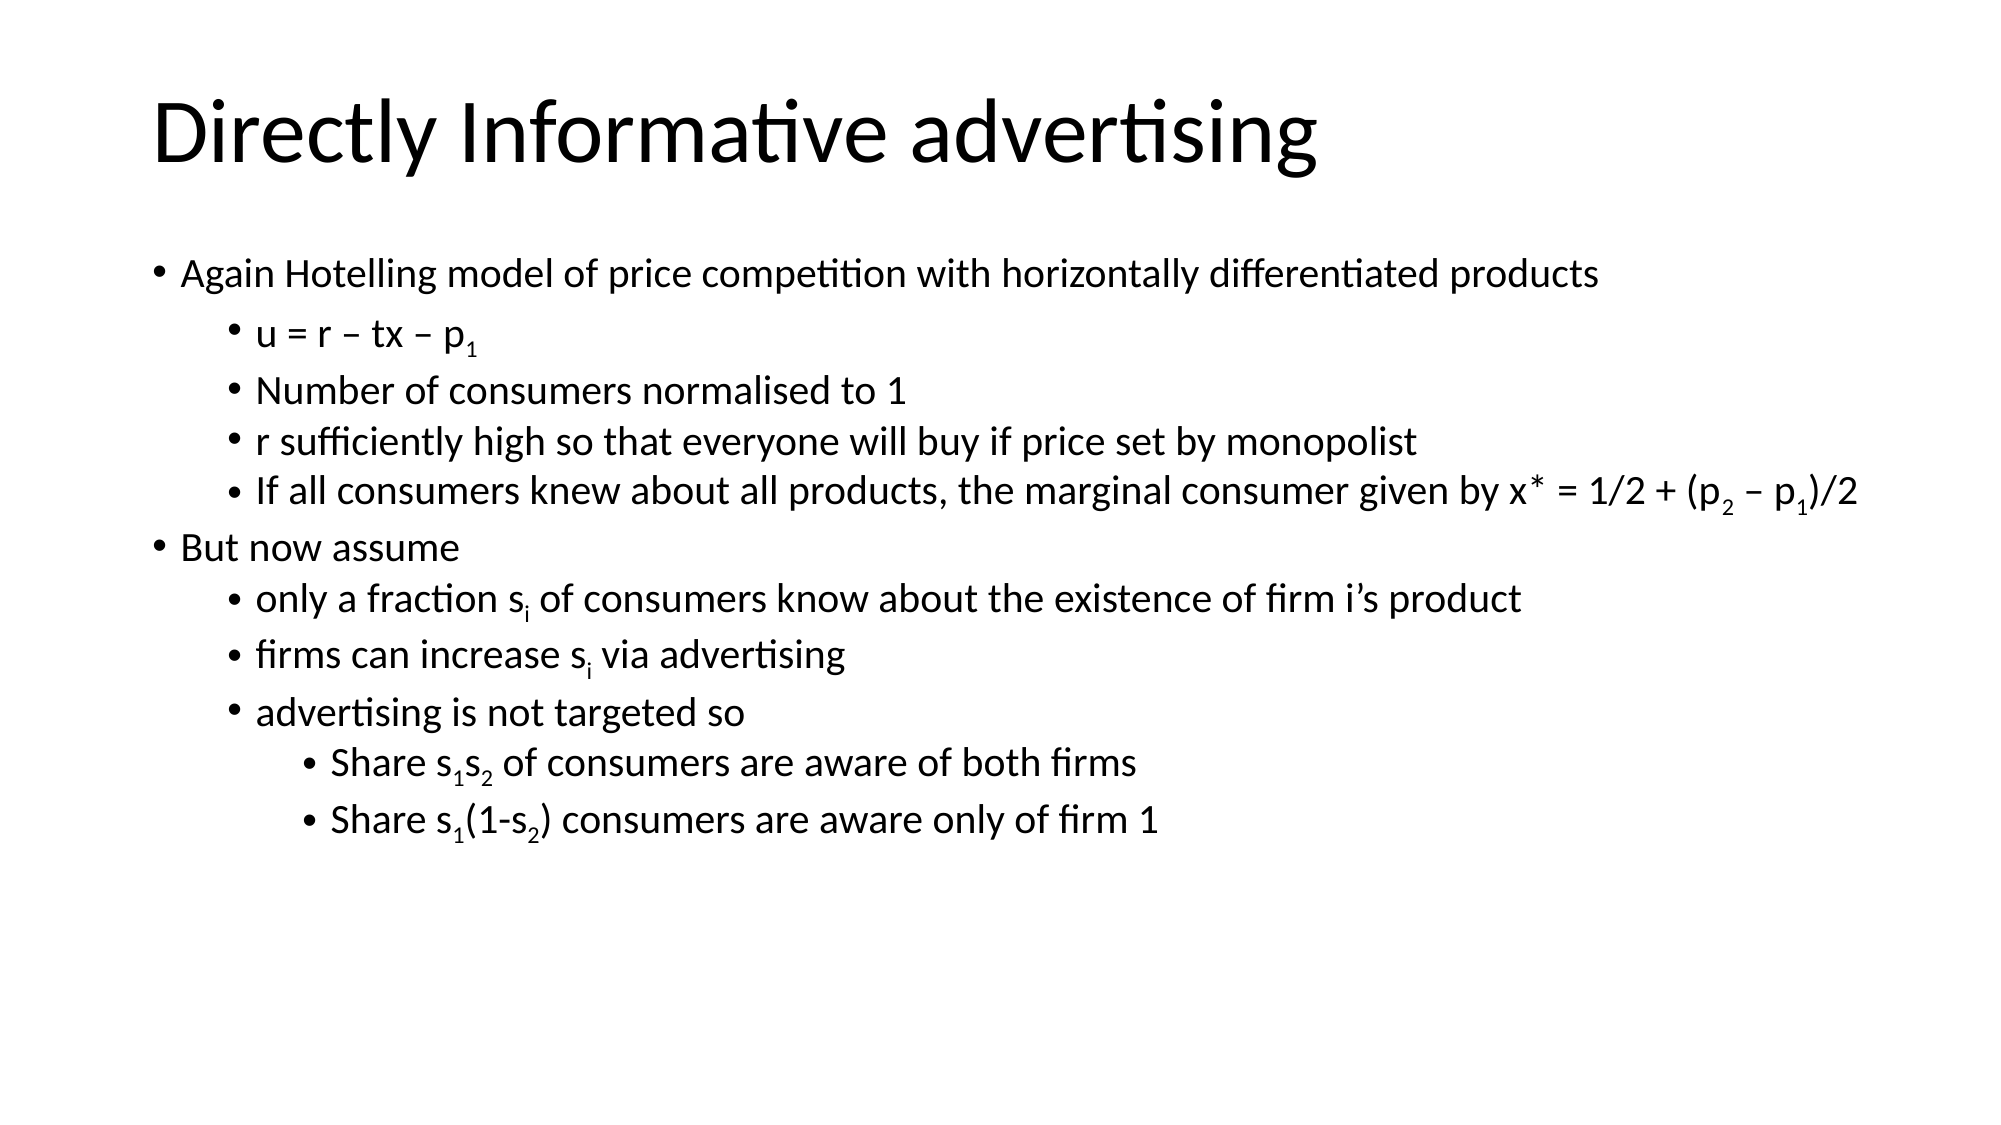

# Directly Informative advertising
Again Hotelling model of price competition with horizontally differentiated products
u = r – tx – p1
Number of consumers normalised to 1
r sufficiently high so that everyone will buy if price set by monopolist
If all consumers knew about all products, the marginal consumer given by x* = 1/2 + (p2 – p1)/2
But now assume
only a fraction si of consumers know about the existence of firm i’s product
firms can increase si via advertising
advertising is not targeted so
Share s1s2 of consumers are aware of both firms
Share s1(1-s2) consumers are aware only of firm 1